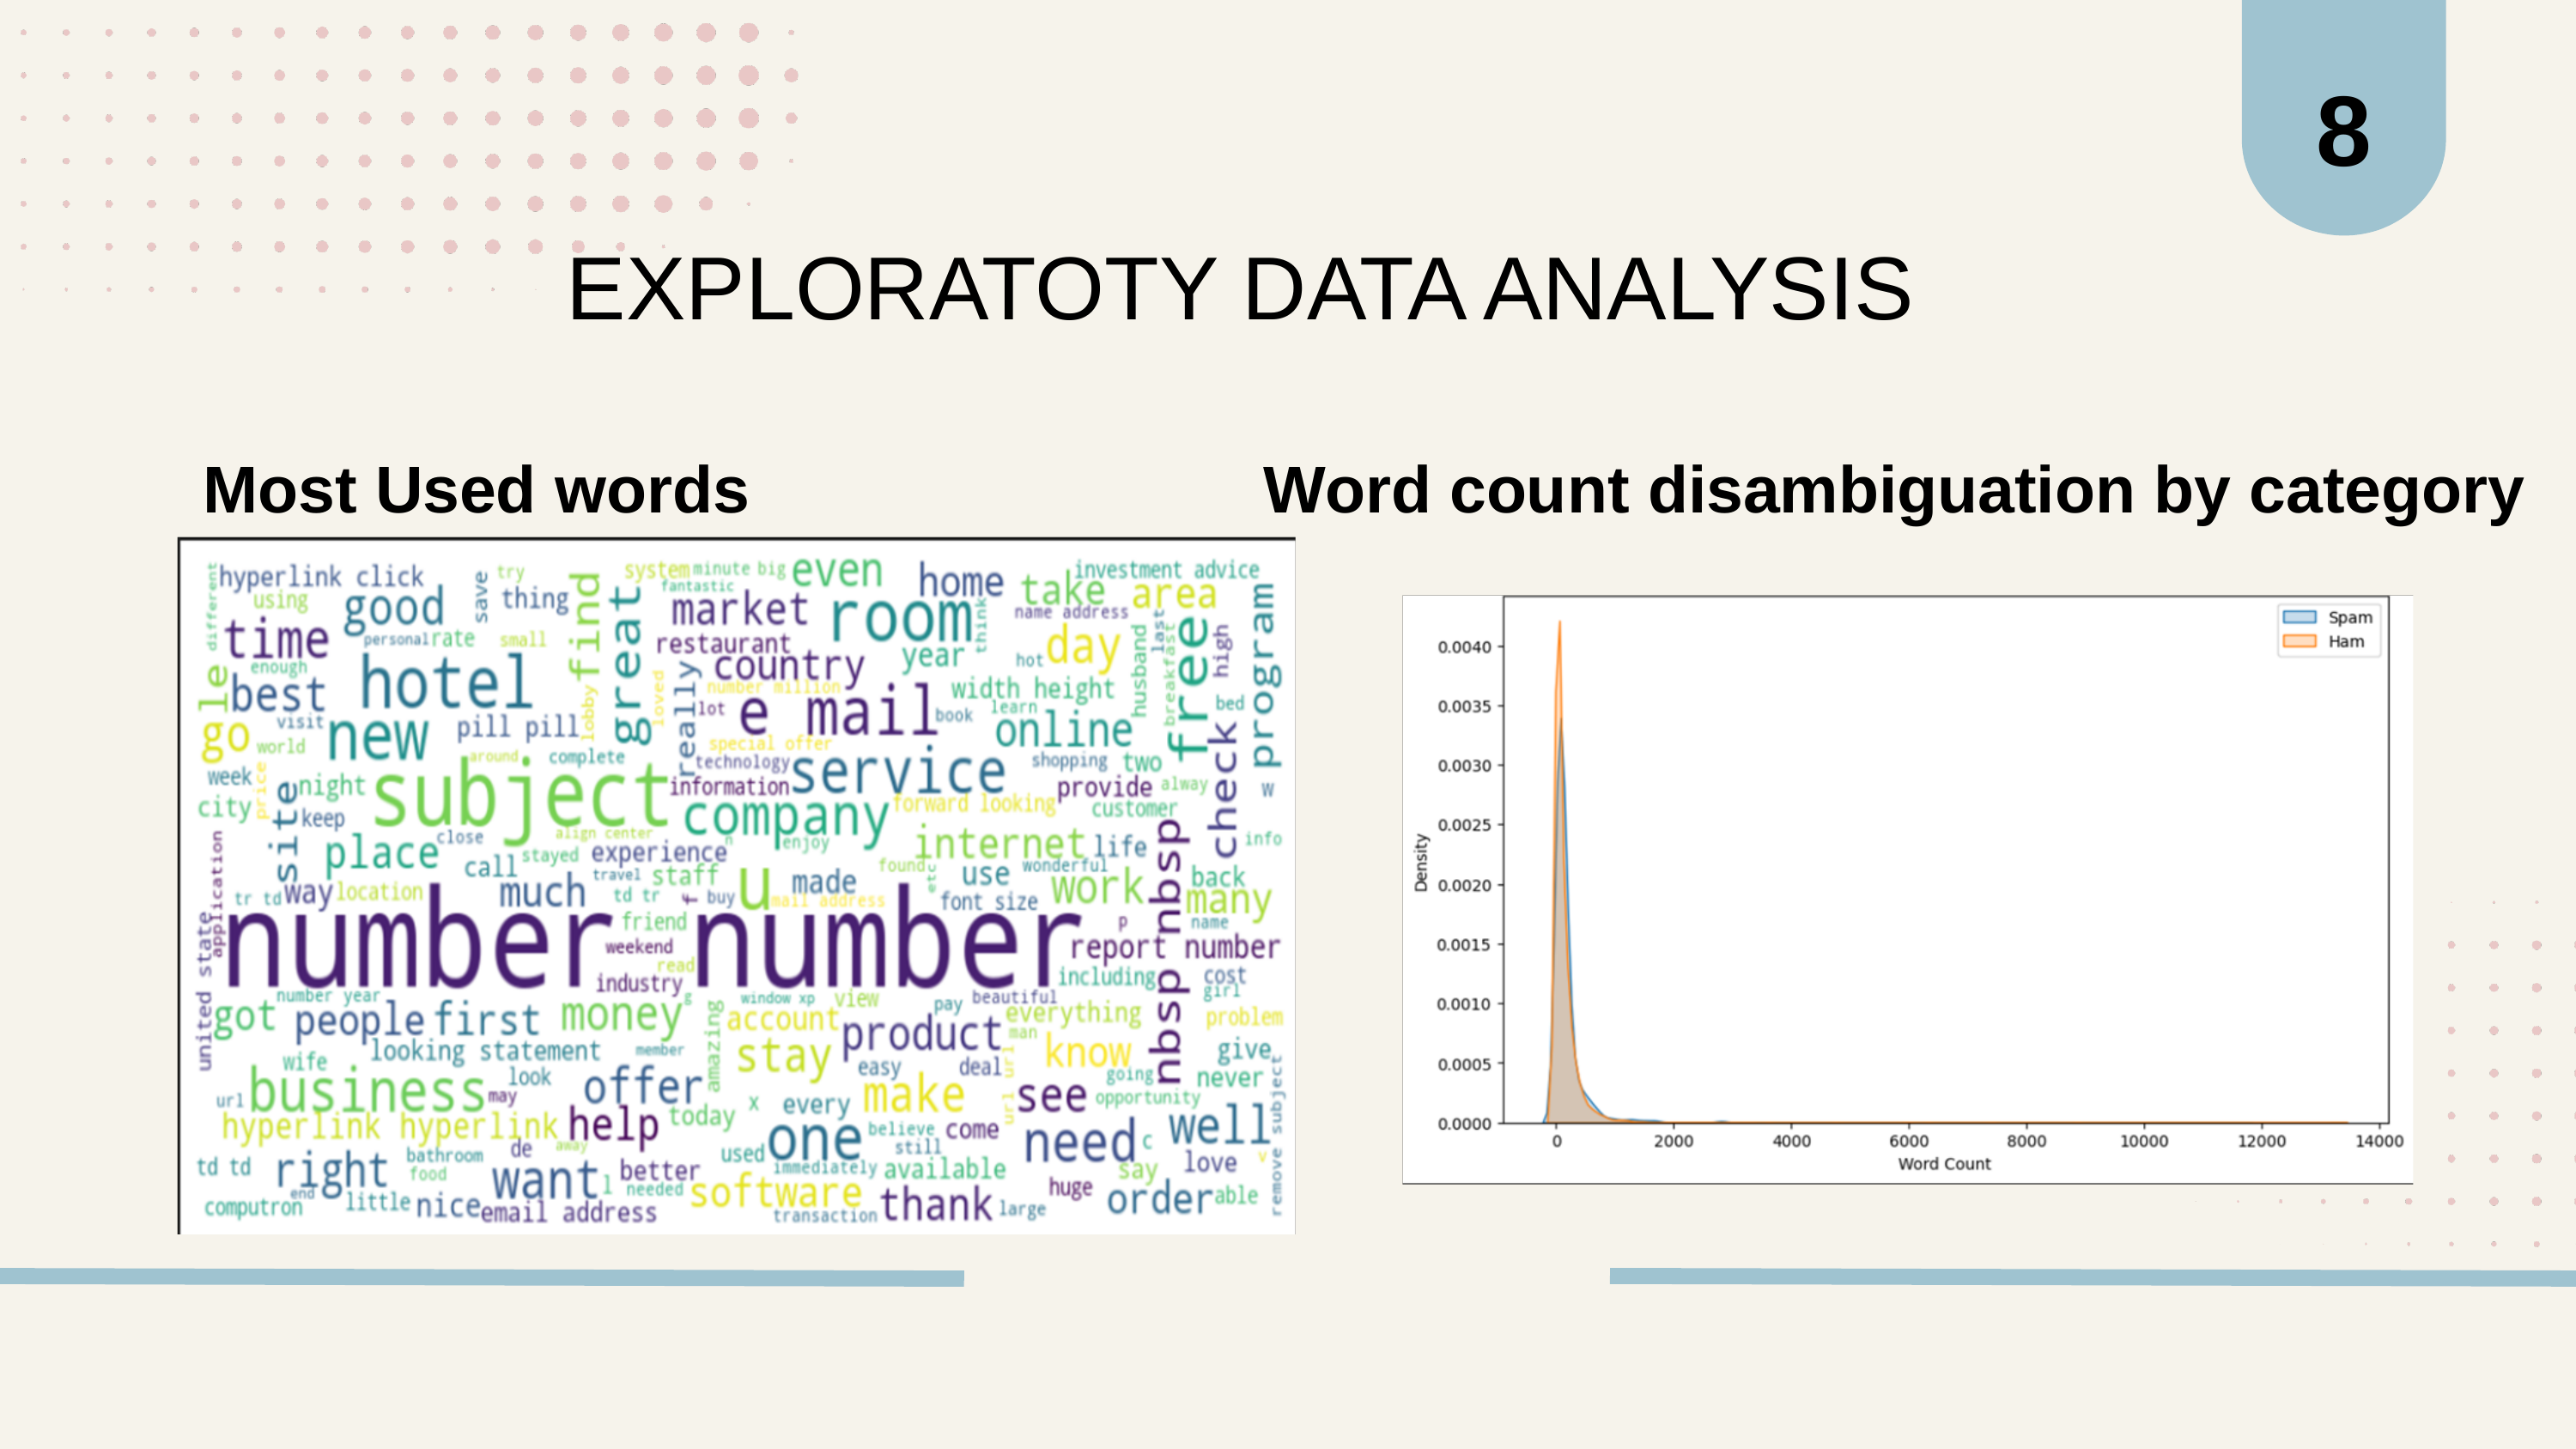

8

EXPLORATOTY DATA ANALYSIS
Most Used words                            Word count disambiguation by category